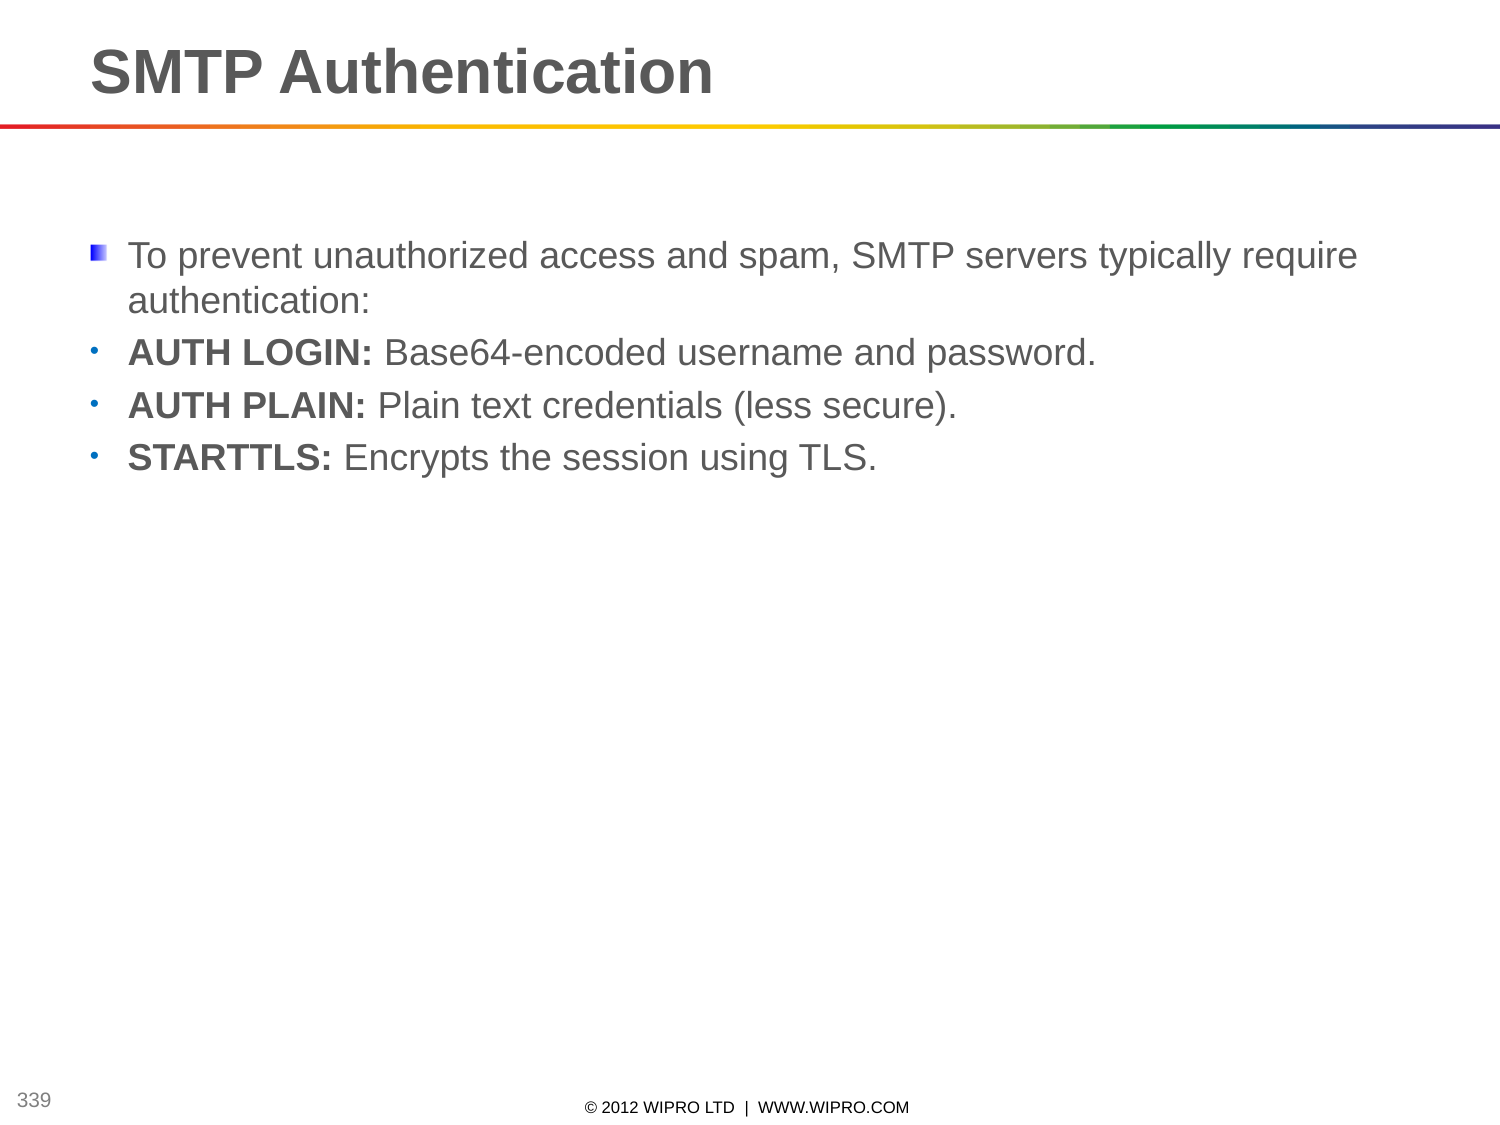

SMTP Authentication
To prevent unauthorized access and spam, SMTP servers typically require authentication:
AUTH LOGIN: Base64-encoded username and password.
AUTH PLAIN: Plain text credentials (less secure).
STARTTLS: Encrypts the session using TLS.